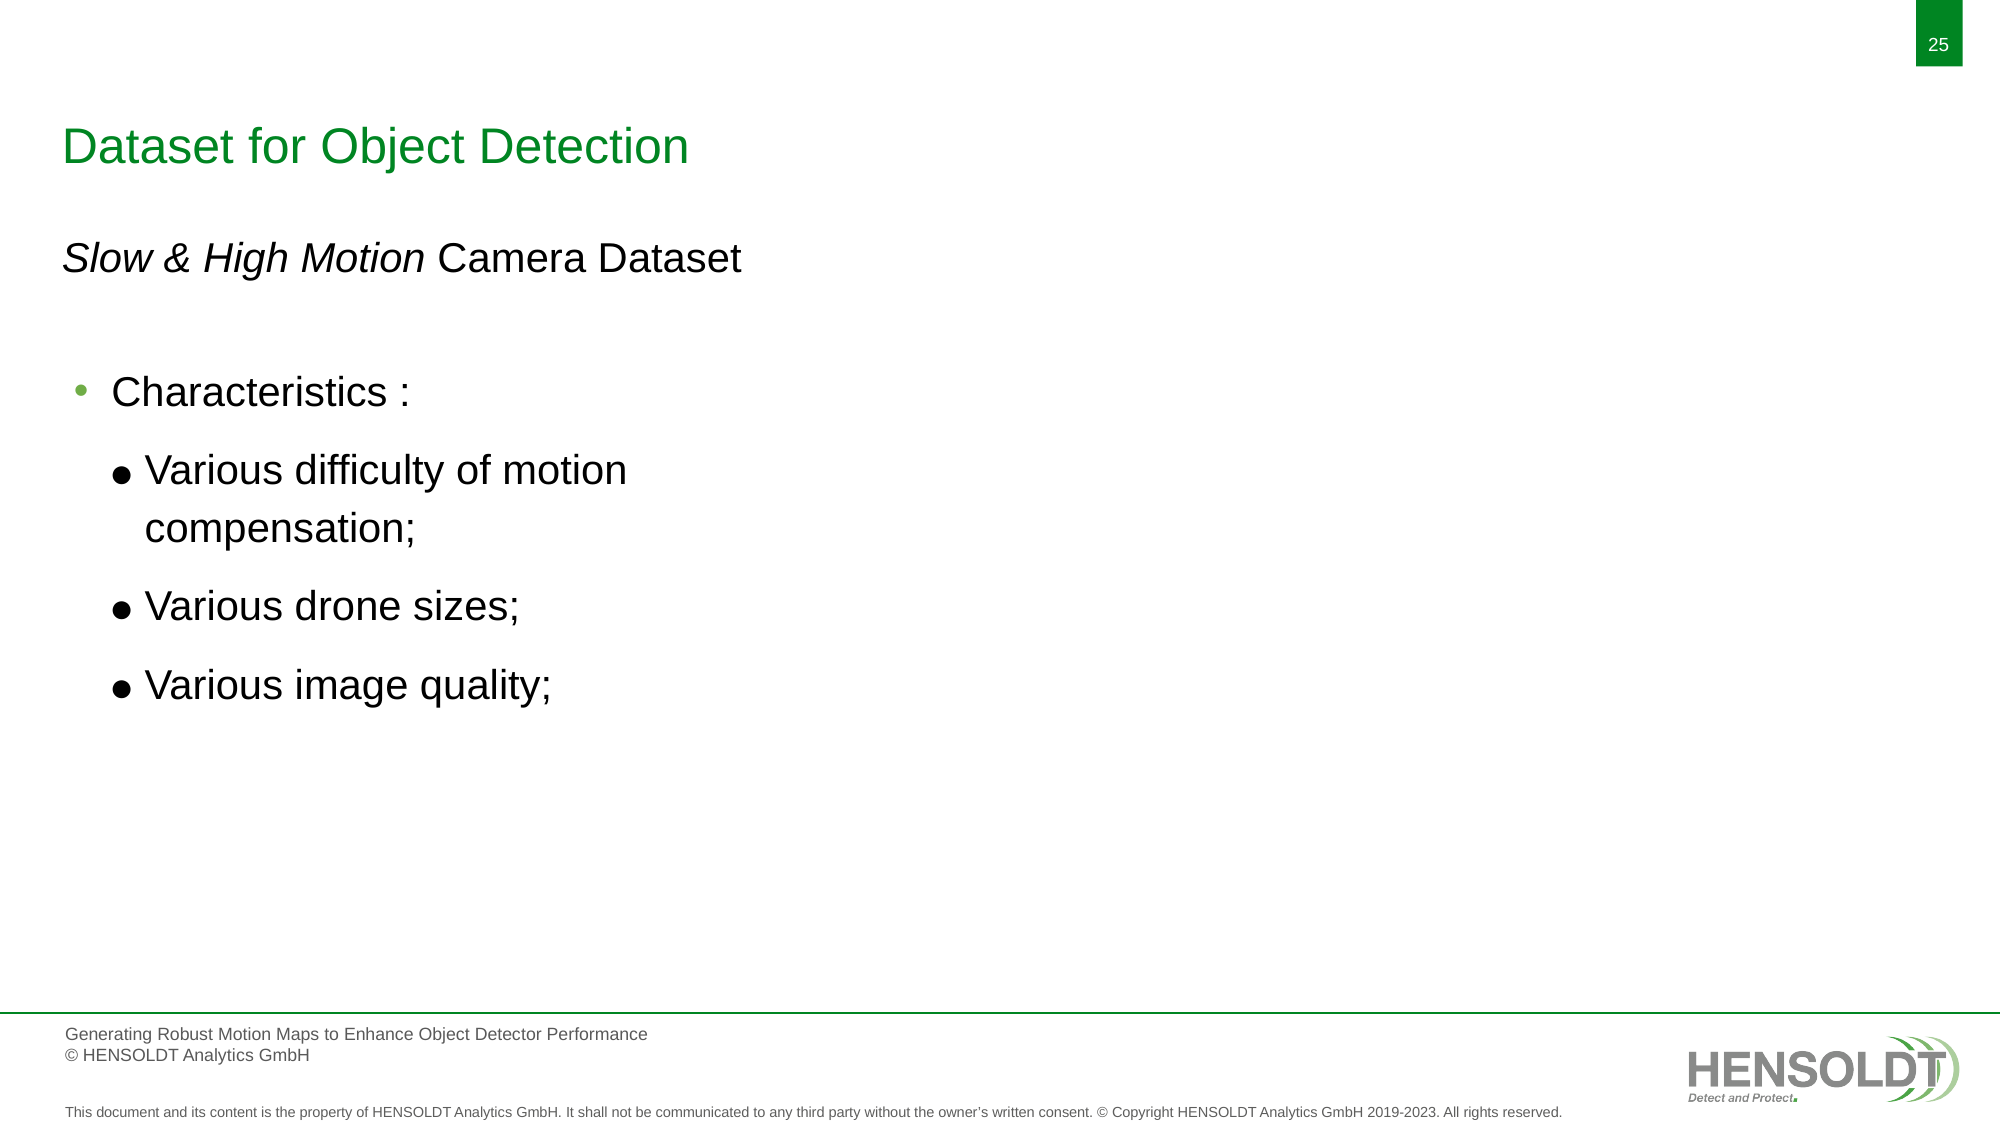

Dataset for Object Detection
Slow & High Motion Camera Dataset
Characteristics :
Various difficulty of motion compensation;
Various drone sizes;
Various image quality;